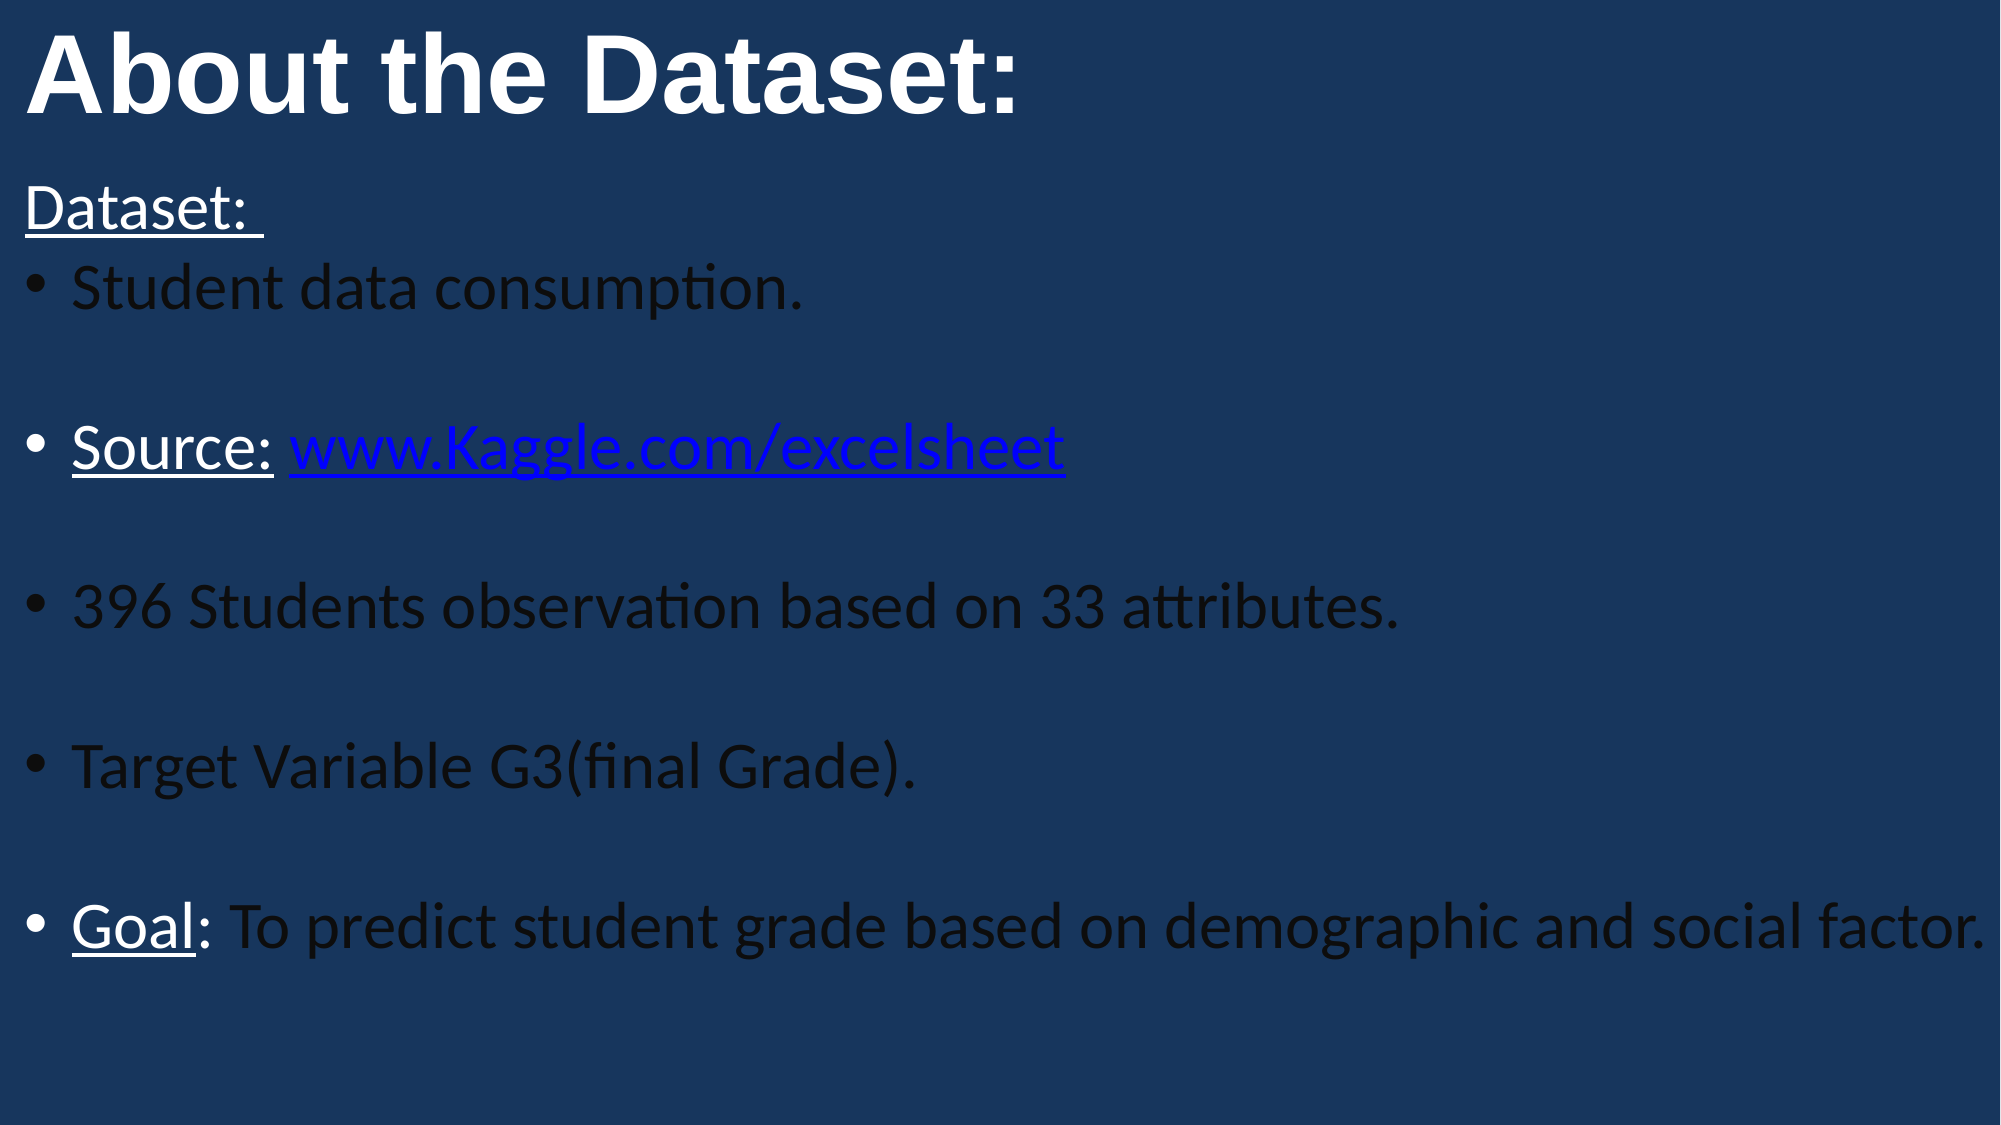

# About the Dataset:
Dataset:
Student data consumption.

Source: www.Kaggle.com/excelsheet

396 Students observation based on 33 attributes.

Target Variable G3(final Grade).

Goal: To predict student grade based on demographic and social factor.